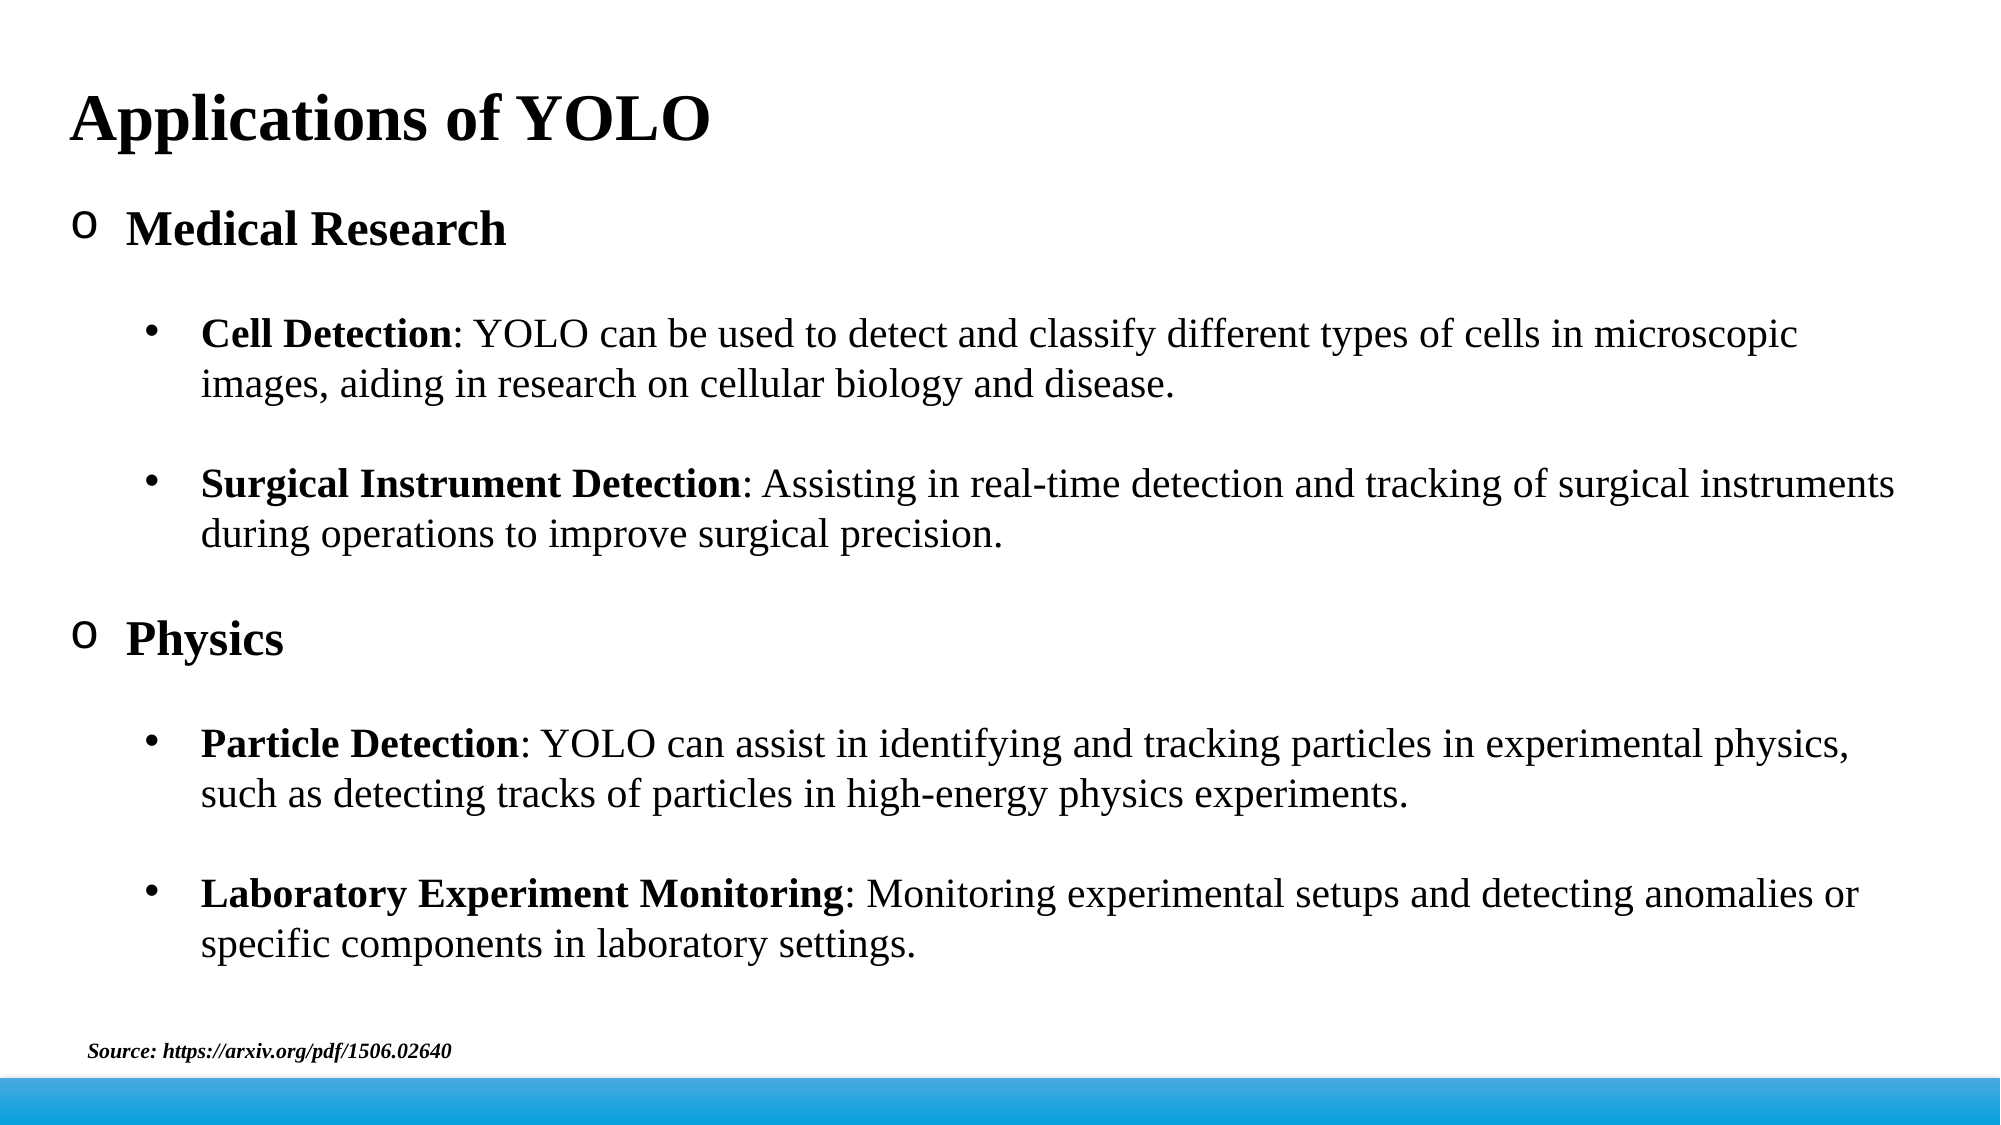

Applications of YOLO
Medical Research

Cell Detection: YOLO can be used to detect and classify different types of cells in microscopic images, aiding in research on cellular biology and disease.

Surgical Instrument Detection: Assisting in real-time detection and tracking of surgical instruments during operations to improve surgical precision.

Physics

Particle Detection: YOLO can assist in identifying and tracking particles in experimental physics, such as detecting tracks of particles in high-energy physics experiments.

Laboratory Experiment Monitoring: Monitoring experimental setups and detecting anomalies or specific components in laboratory settings.

Source: https://arxiv.org/pdf/1506.02640